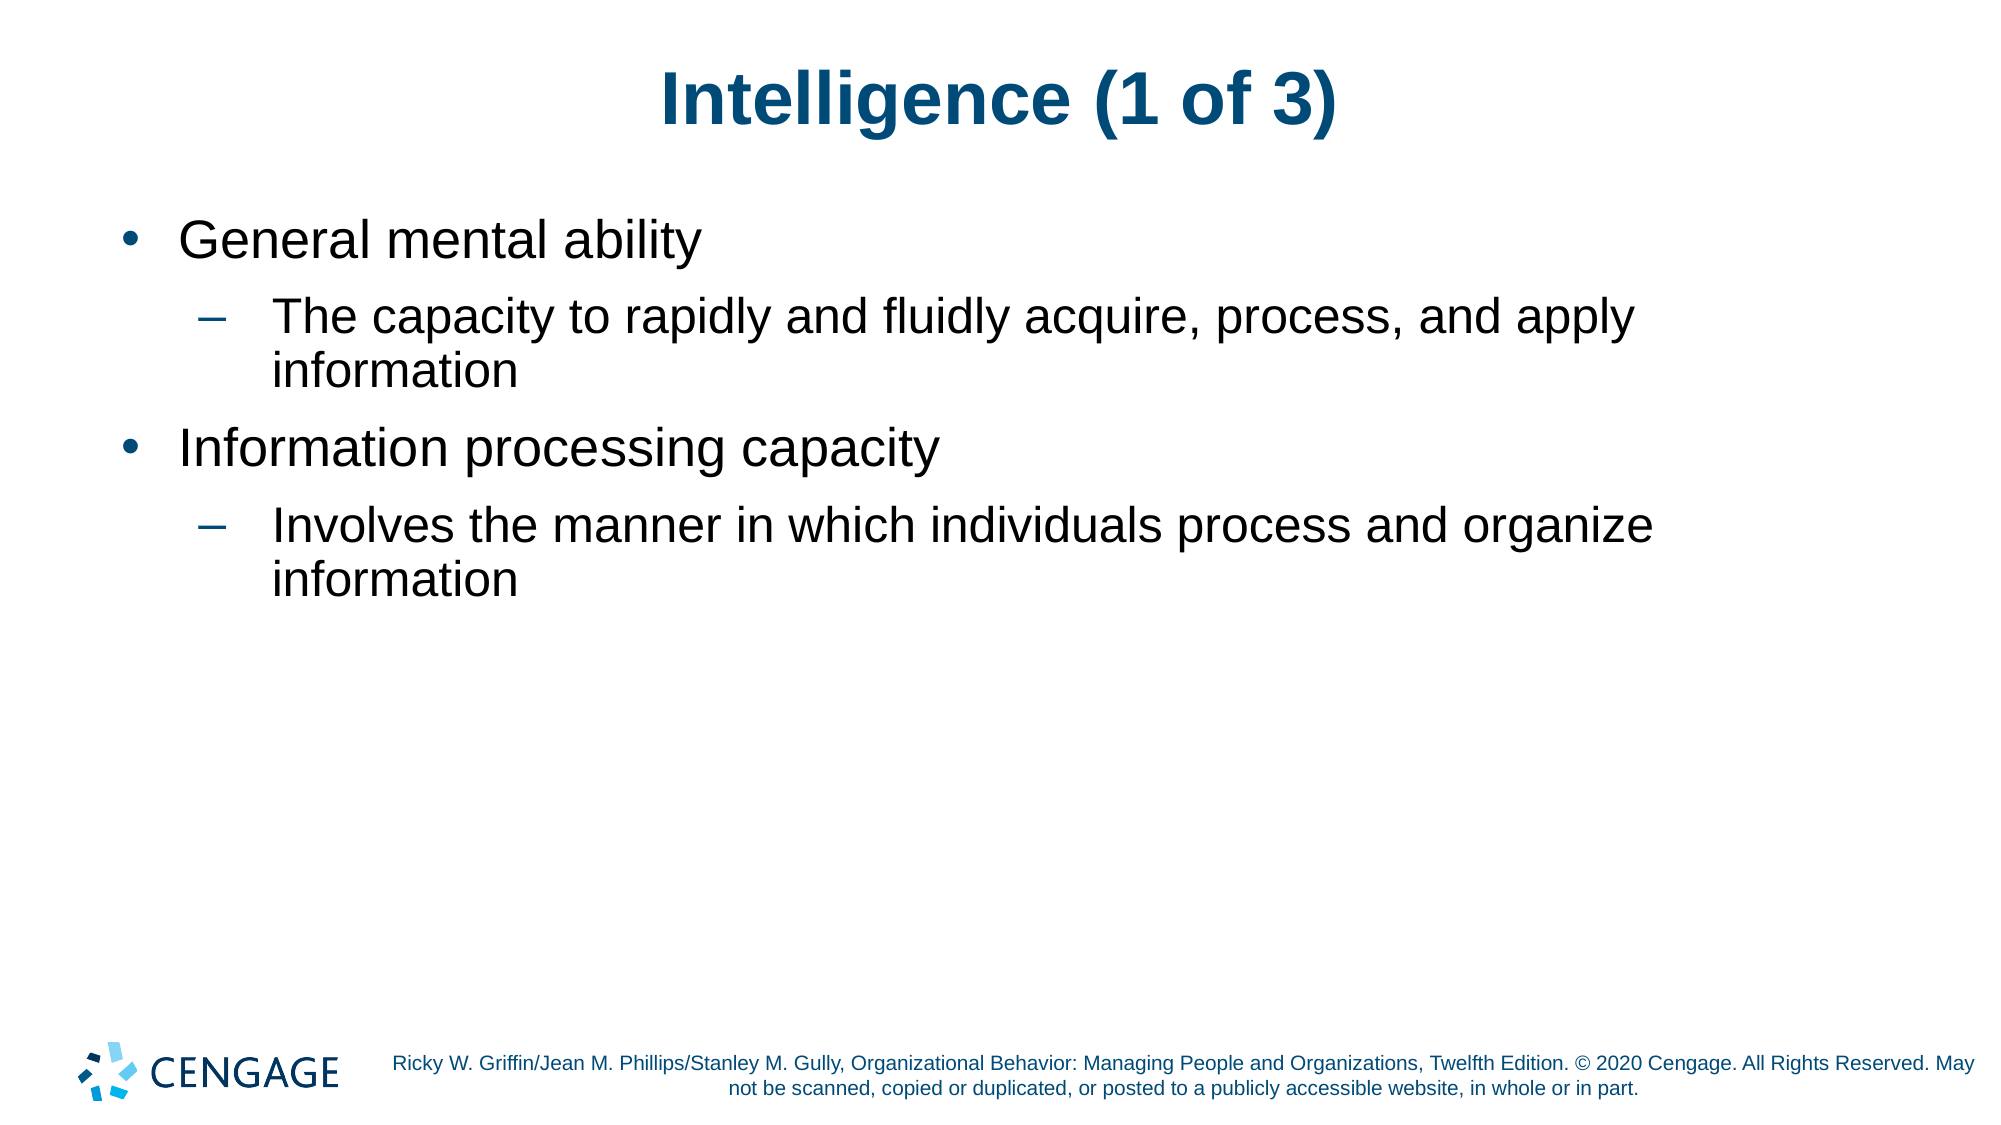

# Intelligence (1 of 3)
General mental ability
The capacity to rapidly and fluidly acquire, process, and apply information
Information processing capacity
Involves the manner in which individuals process and organize information